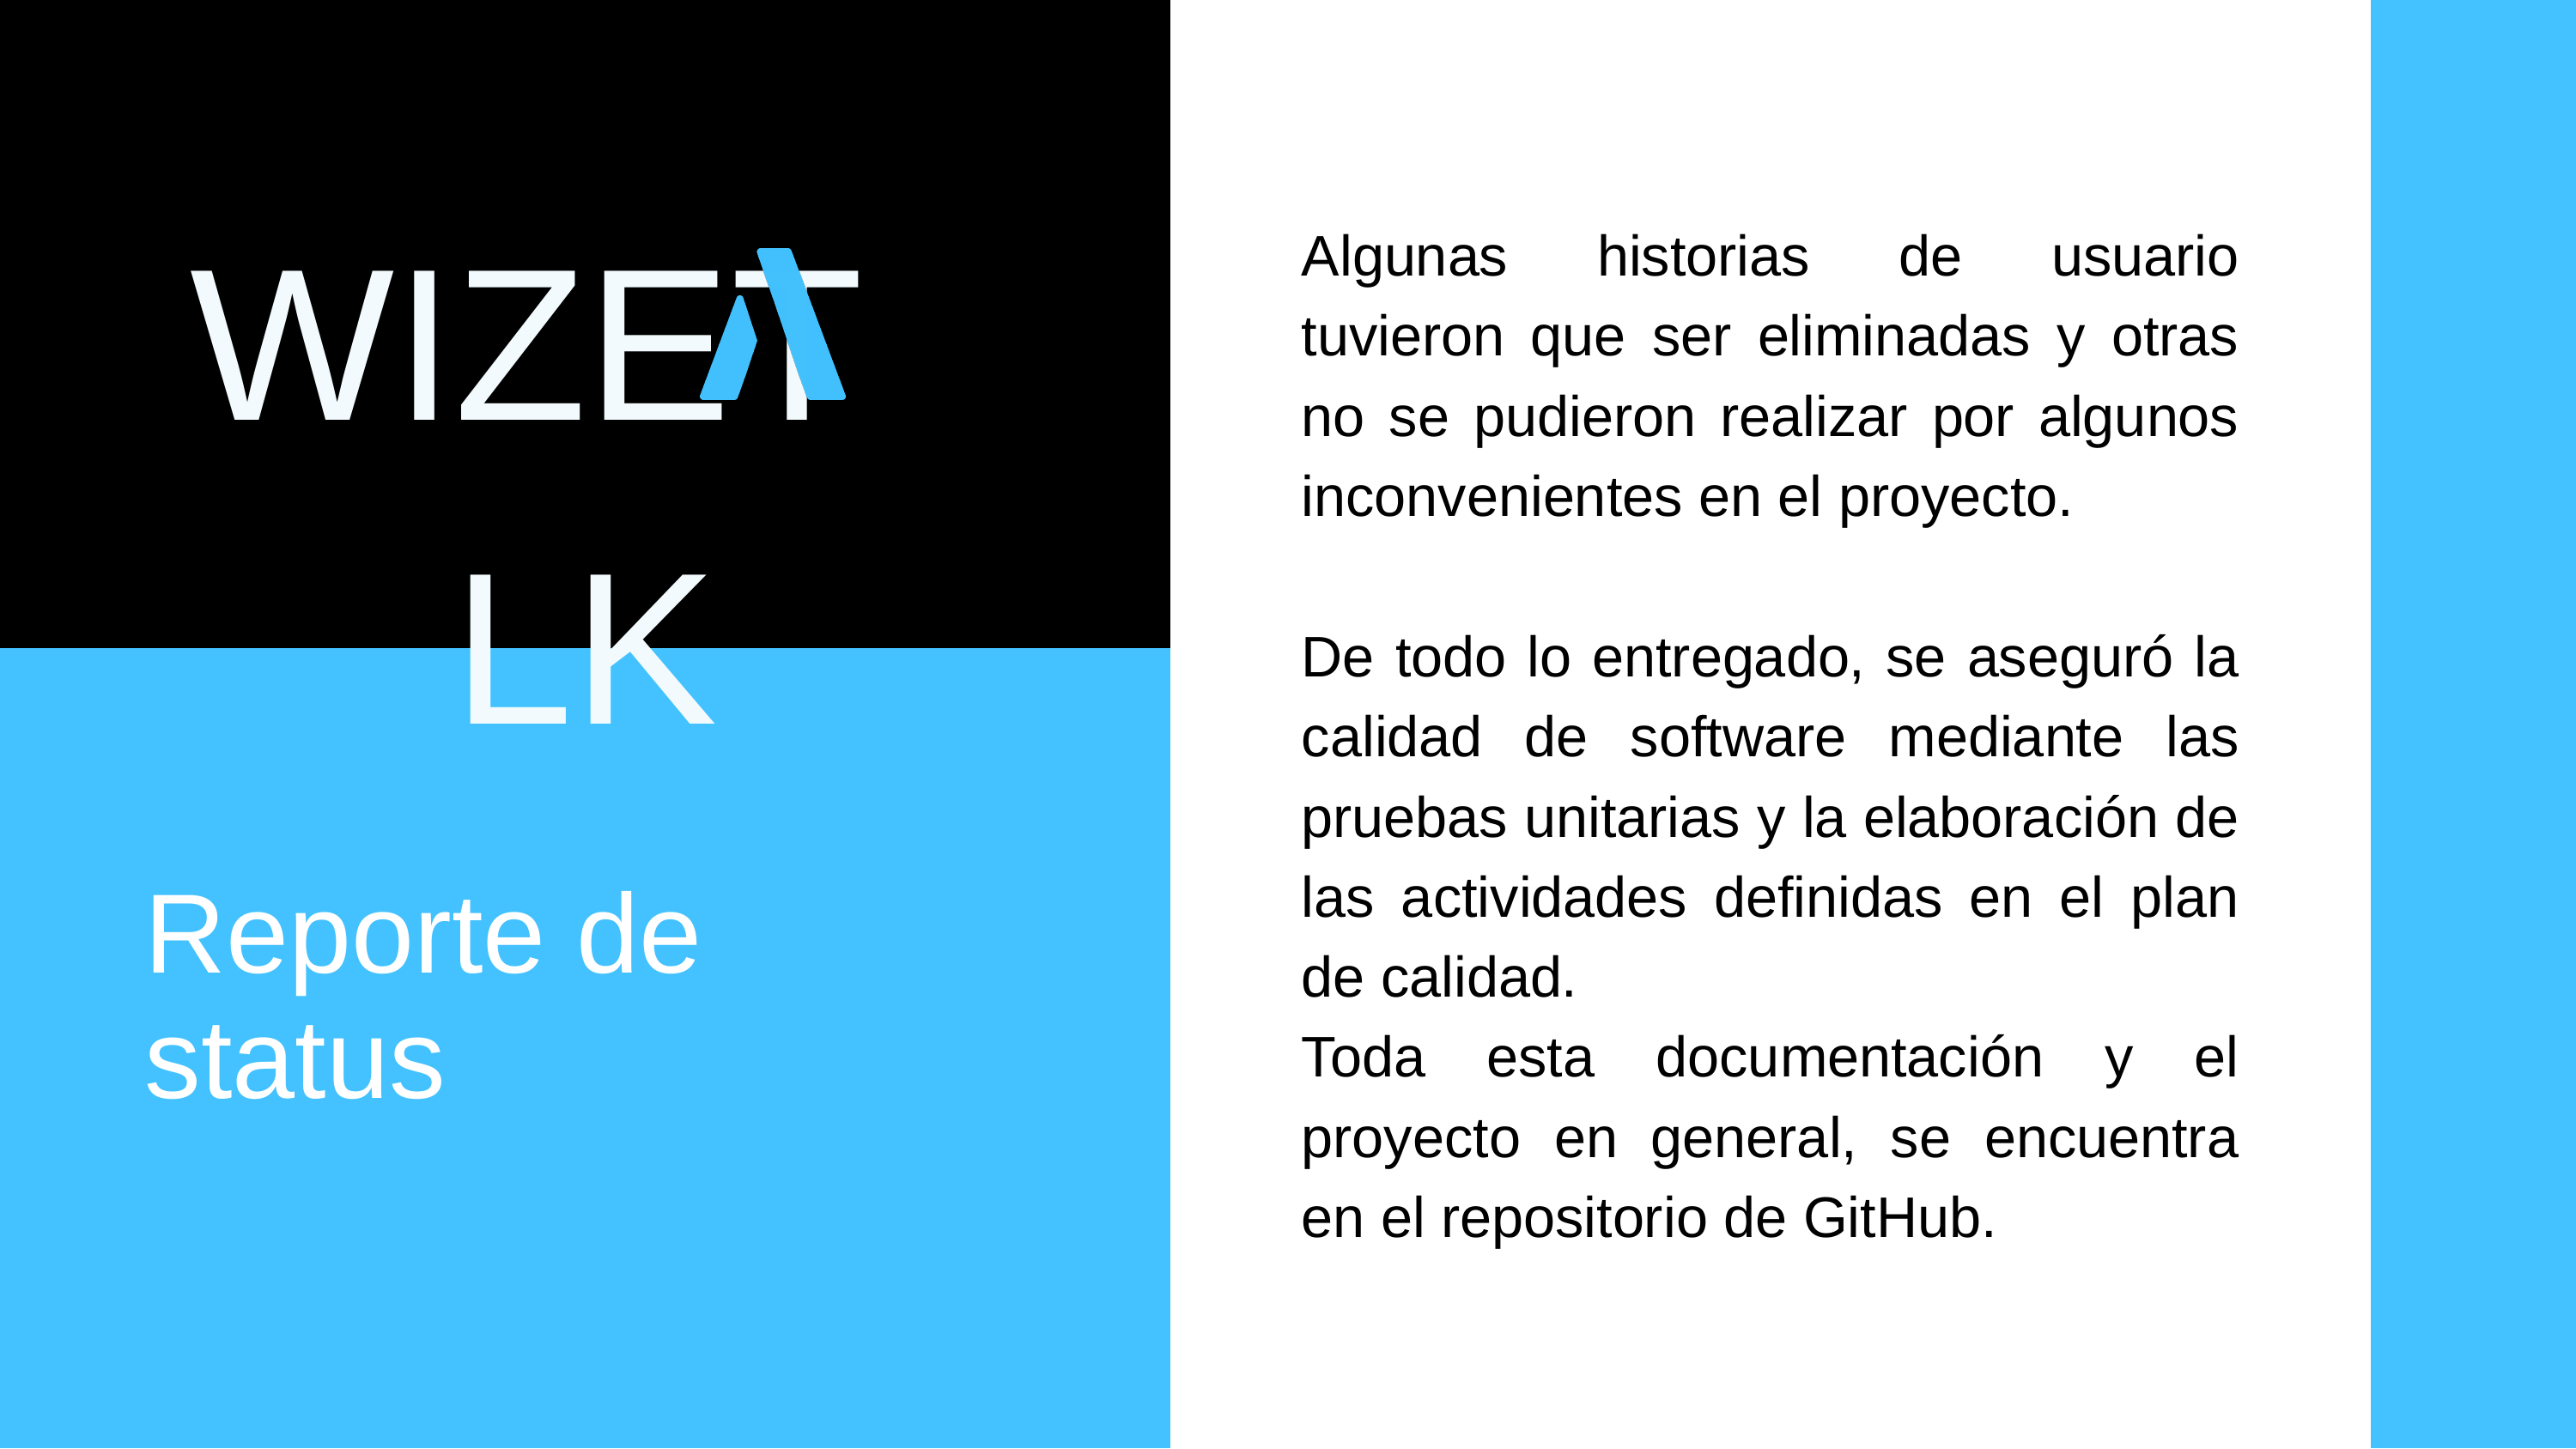

WIZET   LK
Algunas historias de usuario tuvieron que ser eliminadas y otras no se pudieron realizar por algunos inconvenientes en el proyecto.

De todo lo entregado, se aseguró la calidad de software mediante las pruebas unitarias y la elaboración de las actividades definidas en el plan de calidad.
Toda esta documentación y el proyecto en general, se encuentra en el repositorio de GitHub.

Reporte de status